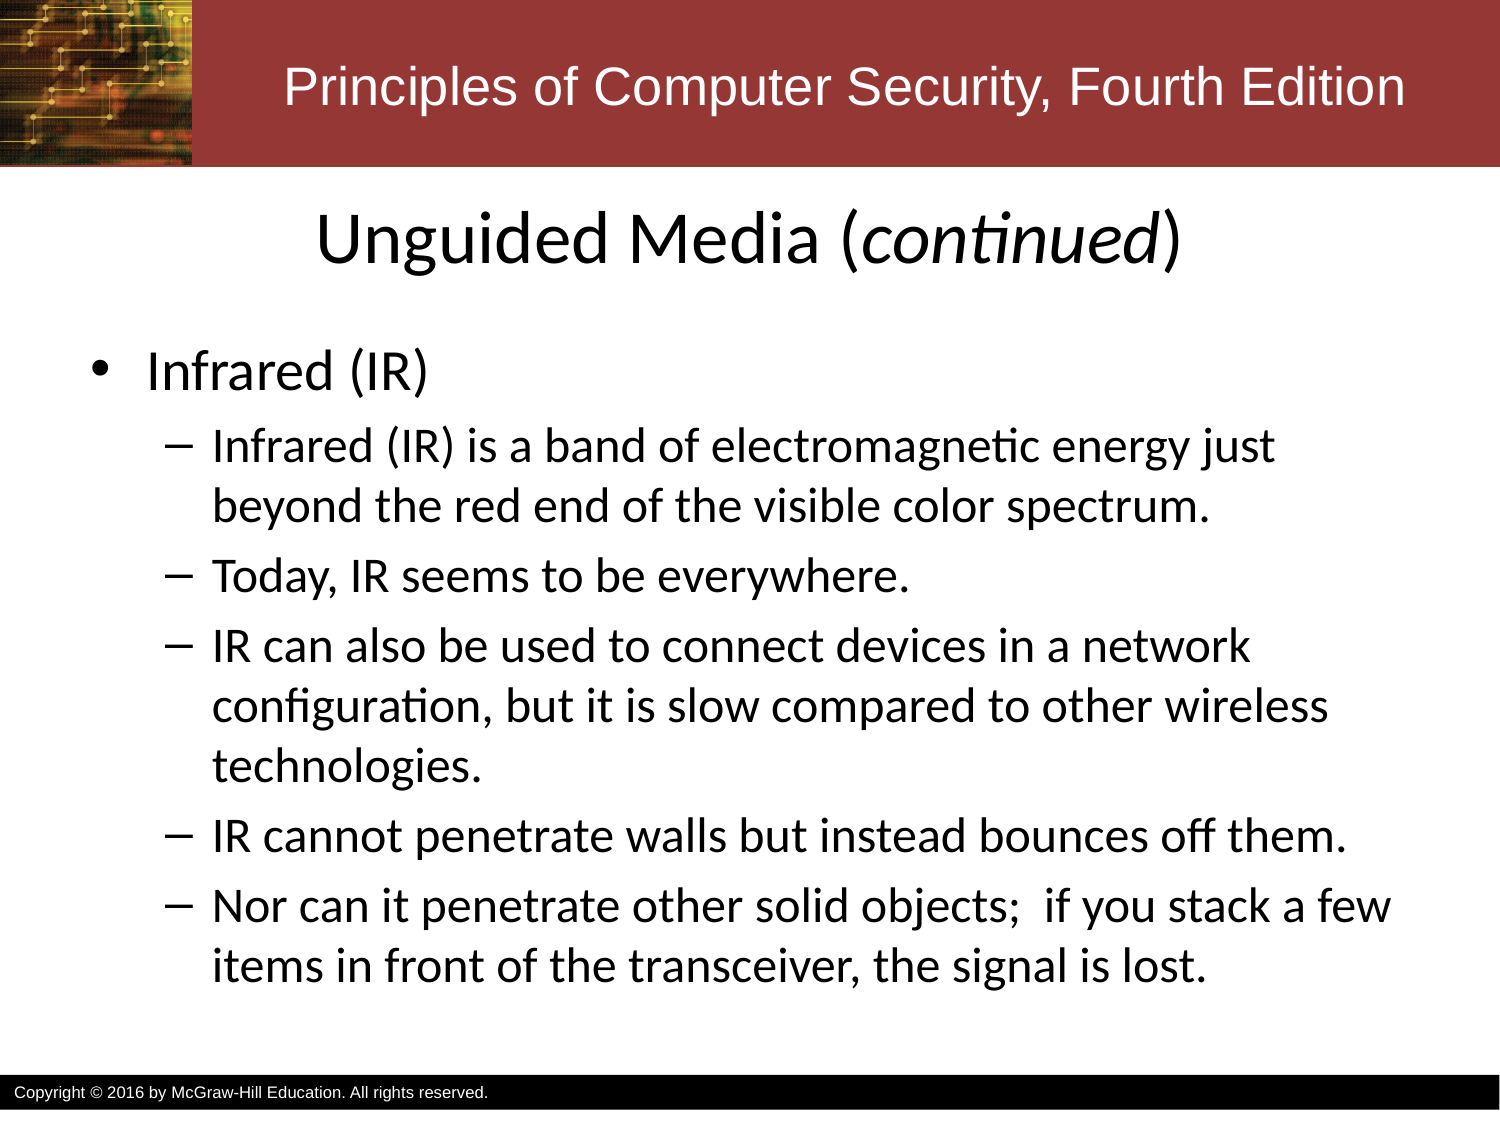

# Unguided Media (continued)
Infrared (IR)
Infrared (IR) is a band of electromagnetic energy just beyond the red end of the visible color spectrum.
Today, IR seems to be everywhere.
IR can also be used to connect devices in a network configuration, but it is slow compared to other wireless technologies.
IR cannot penetrate walls but instead bounces off them.
Nor can it penetrate other solid objects;  if you stack a few items in front of the transceiver, the signal is lost.